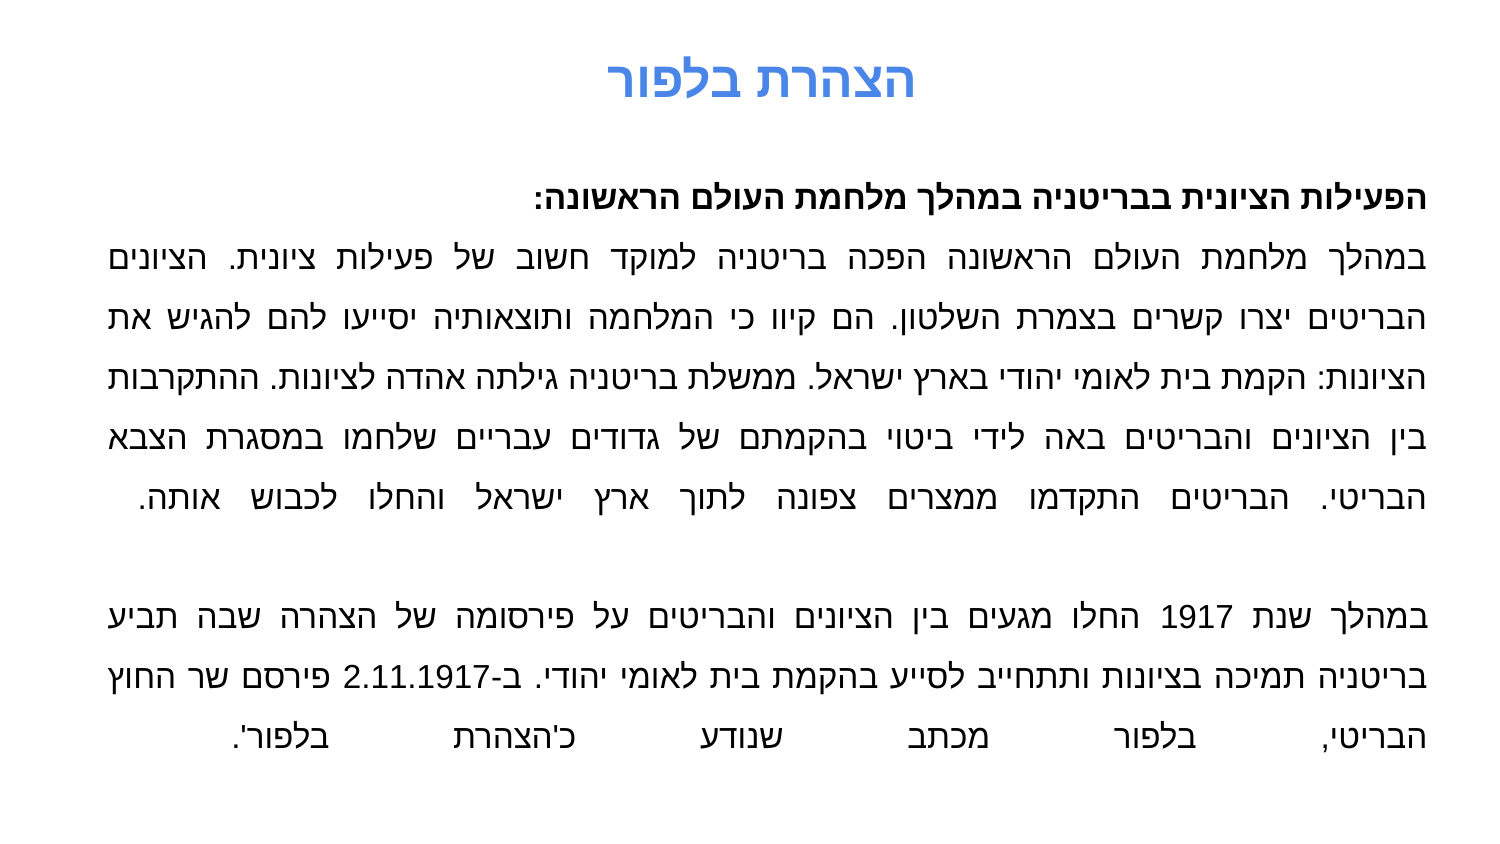

הצהרת בלפור
הפעילות הציונית בבריטניה במהלך מלחמת העולם הראשונה:
במהלך מלחמת העולם הראשונה הפכה בריטניה למוקד חשוב של פעילות ציונית. הציונים הבריטים יצרו קשרים בצמרת השלטון. הם קיוו כי המלחמה ותוצאותיה יסייעו להם להגיש את הציונות: הקמת בית לאומי יהודי בארץ ישראל. ממשלת בריטניה גילתה אהדה לציונות. ההתקרבות בין הציונים והבריטים באה לידי ביטוי בהקמתם של גדודים עבריים שלחמו במסגרת הצבא הבריטי. הבריטים התקדמו ממצרים צפונה לתוך ארץ ישראל והחלו לכבוש אותה.
במהלך שנת 1917 החלו מגעים בין הציונים והבריטים על פירסומה של הצהרה שבה תביע בריטניה תמיכה בציונות ותתחייב לסייע בהקמת בית לאומי יהודי. ב-2.11.1917 פירסם שר החוץ הבריטי, בלפור מכתב שנודע כ'הצהרת בלפור'.